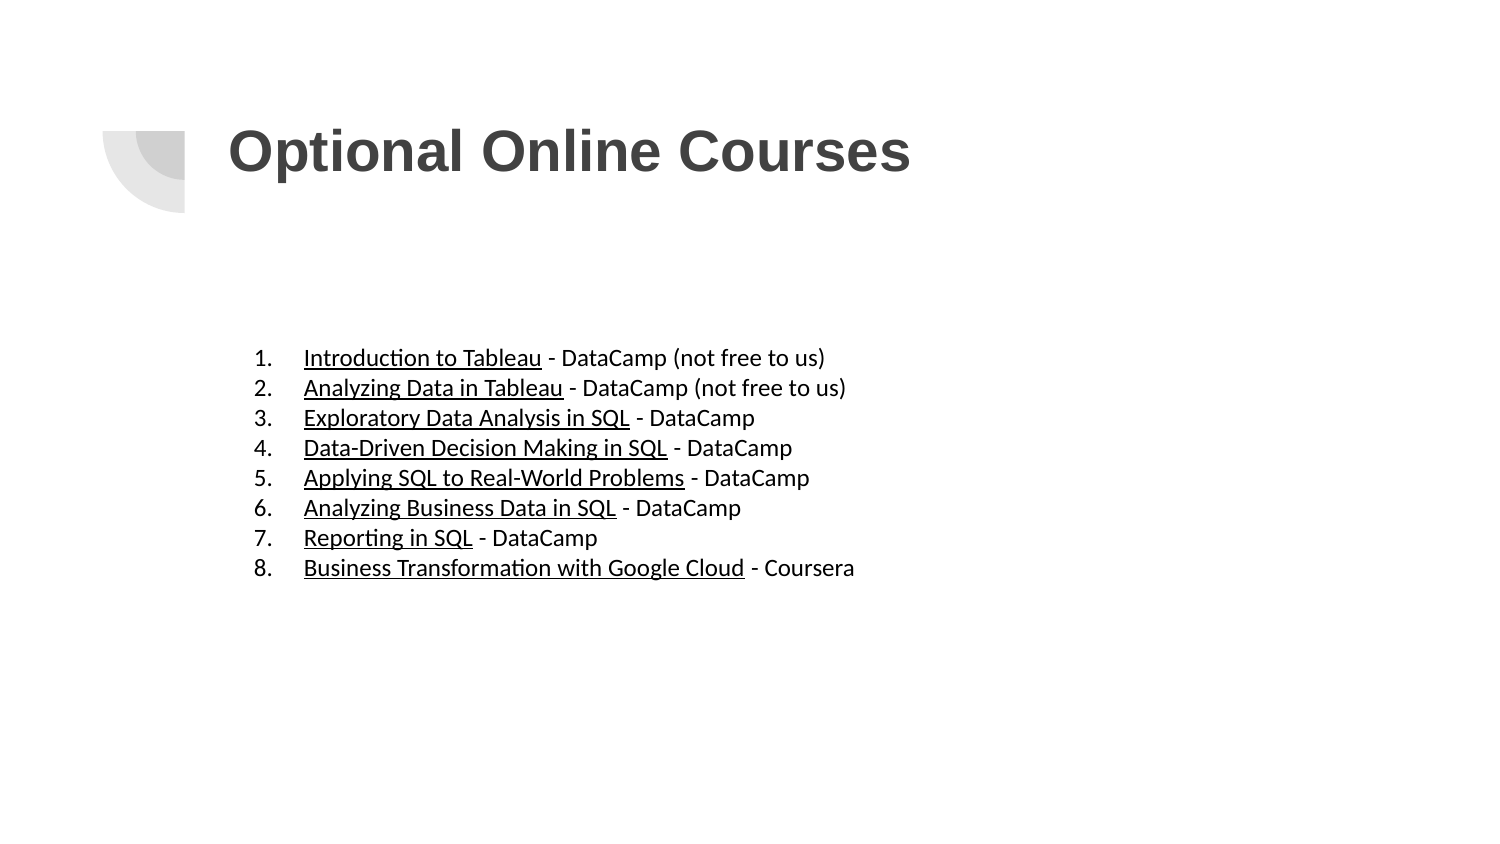

# Optional Online Courses
Introduction to Tableau - DataCamp (not free to us)
Analyzing Data in Tableau - DataCamp (not free to us)
Exploratory Data Analysis in SQL - DataCamp
Data-Driven Decision Making in SQL - DataCamp
Applying SQL to Real-World Problems - DataCamp
Analyzing Business Data in SQL - DataCamp
Reporting in SQL - DataCamp
Business Transformation with Google Cloud - Coursera